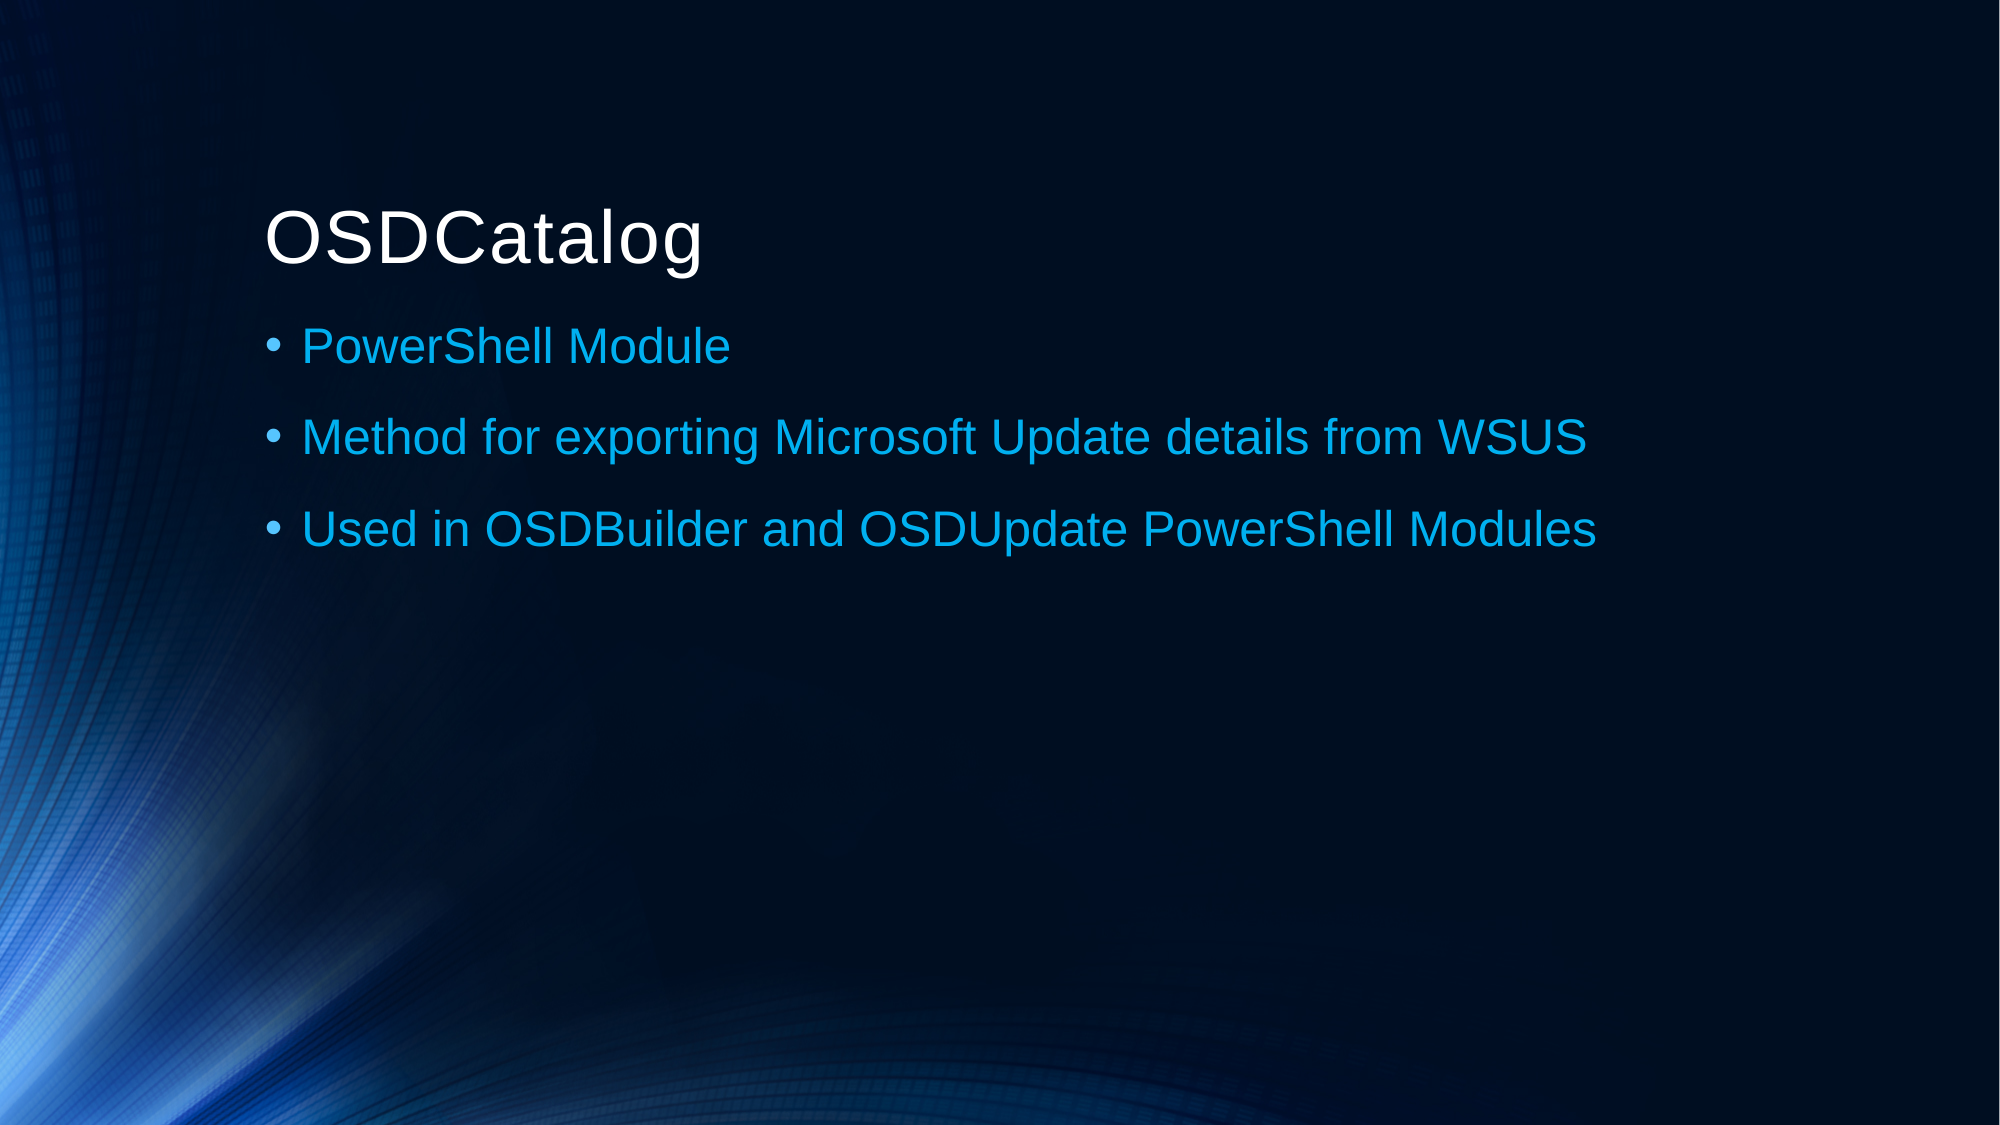

# OSDCatalog
PowerShell Module
Method for exporting Microsoft Update details from WSUS
Used in OSDBuilder and OSDUpdate PowerShell Modules